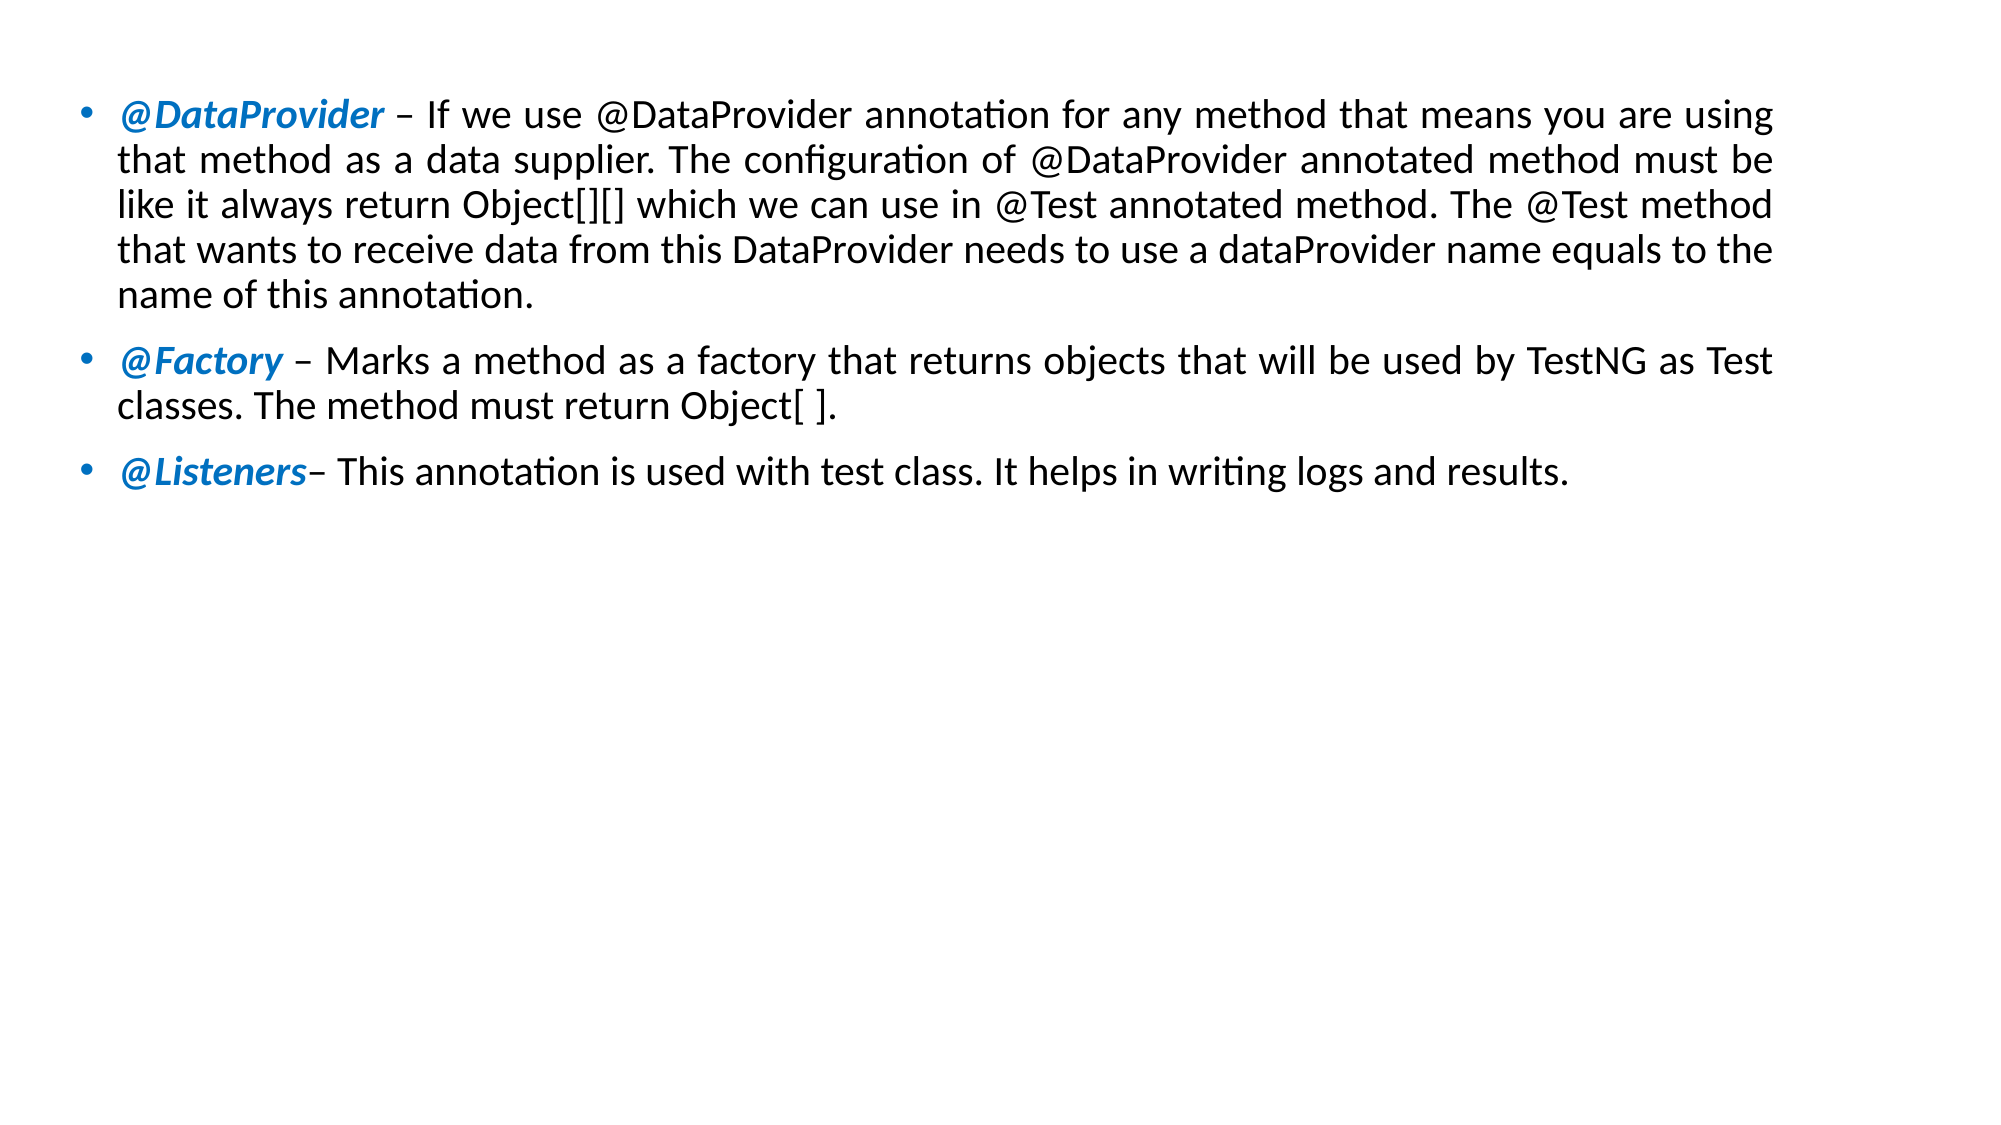

@DataProvider – If we use @DataProvider annotation for any method that means you are using that method as a data supplier. The configuration of @DataProvider annotated method must be like it always return Object[][] which we can use in @Test annotated method. The @Test method that wants to receive data from this DataProvider needs to use a dataProvider name equals to the name of this annotation.
@Factory – Marks a method as a factory that returns objects that will be used by TestNG as Test classes. The method must return Object[ ].
@Listeners– This annotation is used with test class. It helps in writing logs and results.